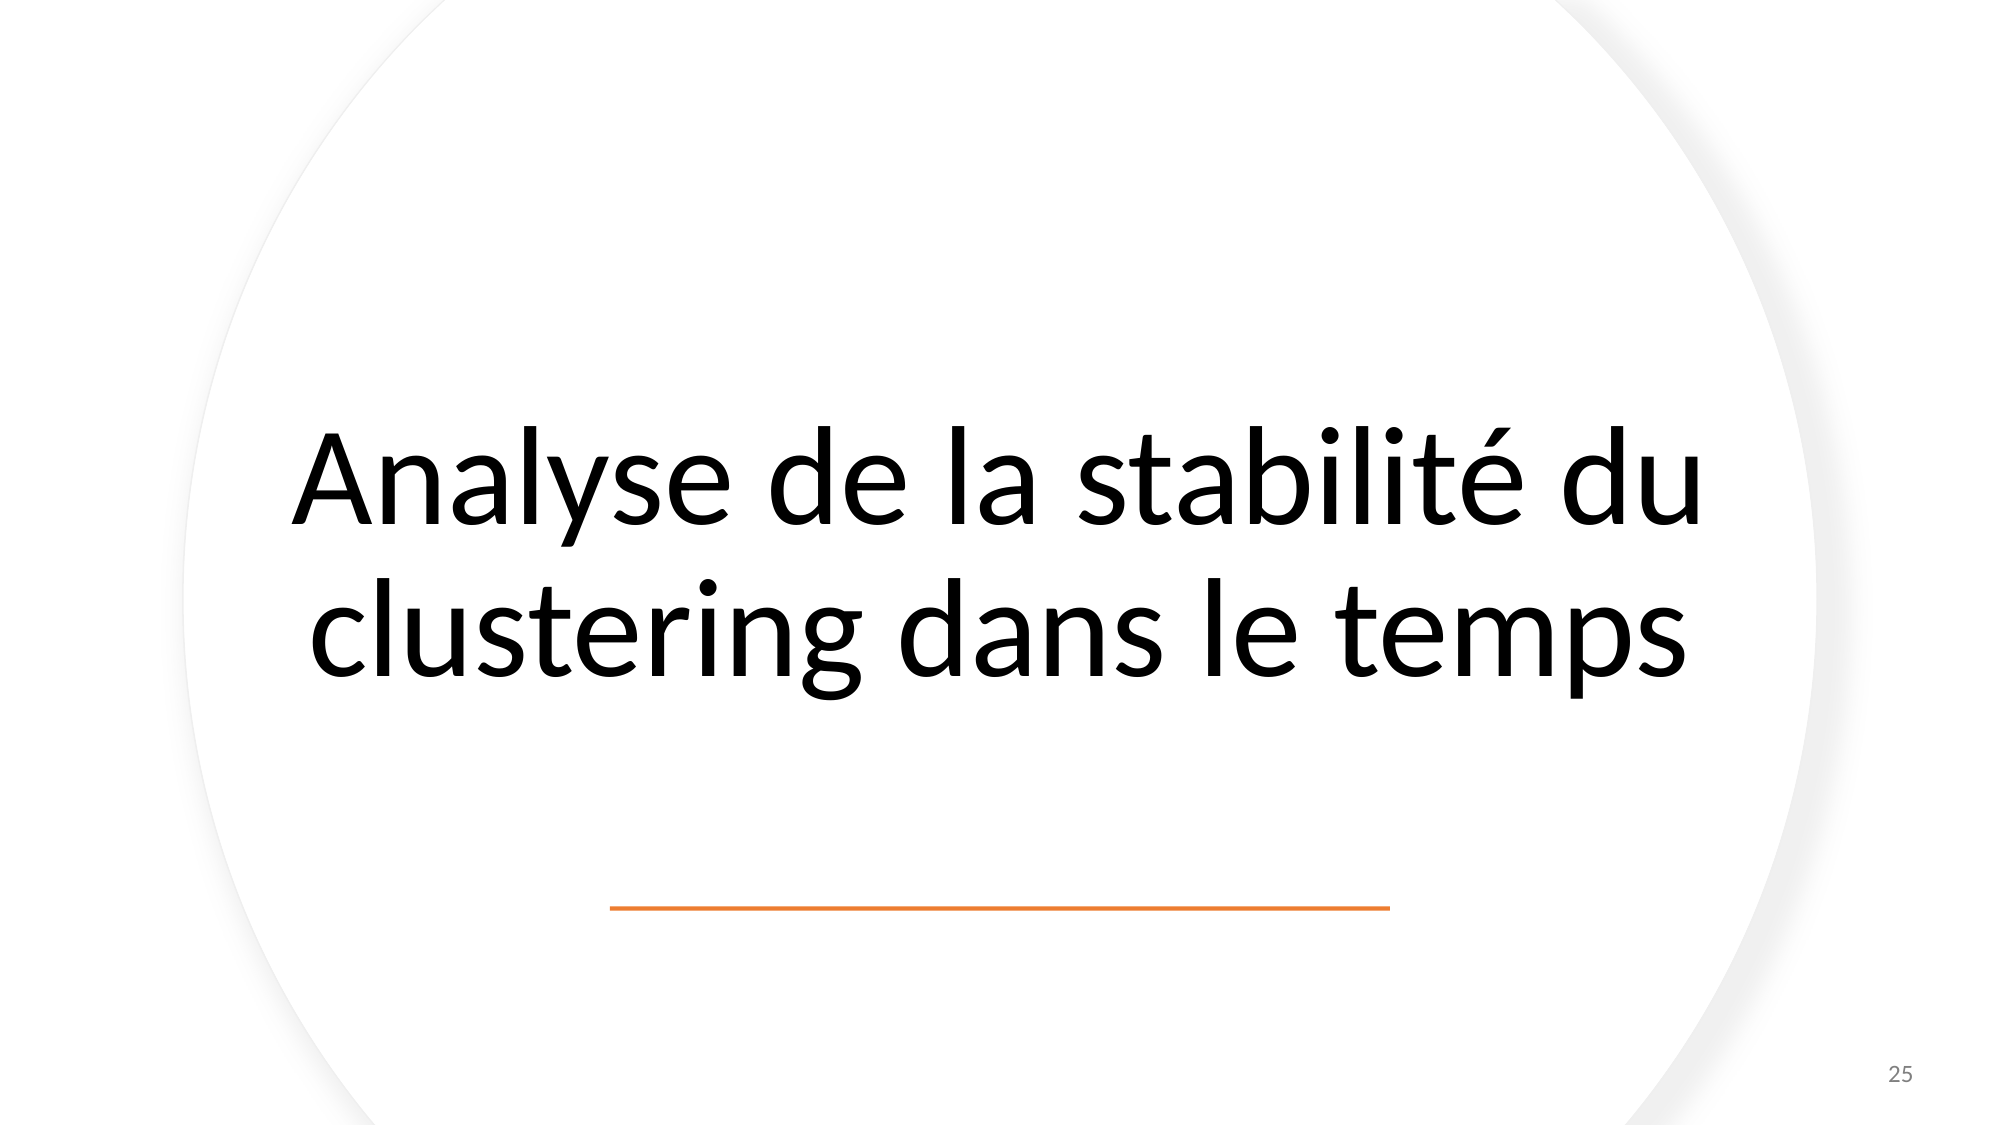

# Analyse de la stabilité du clustering dans le temps

25